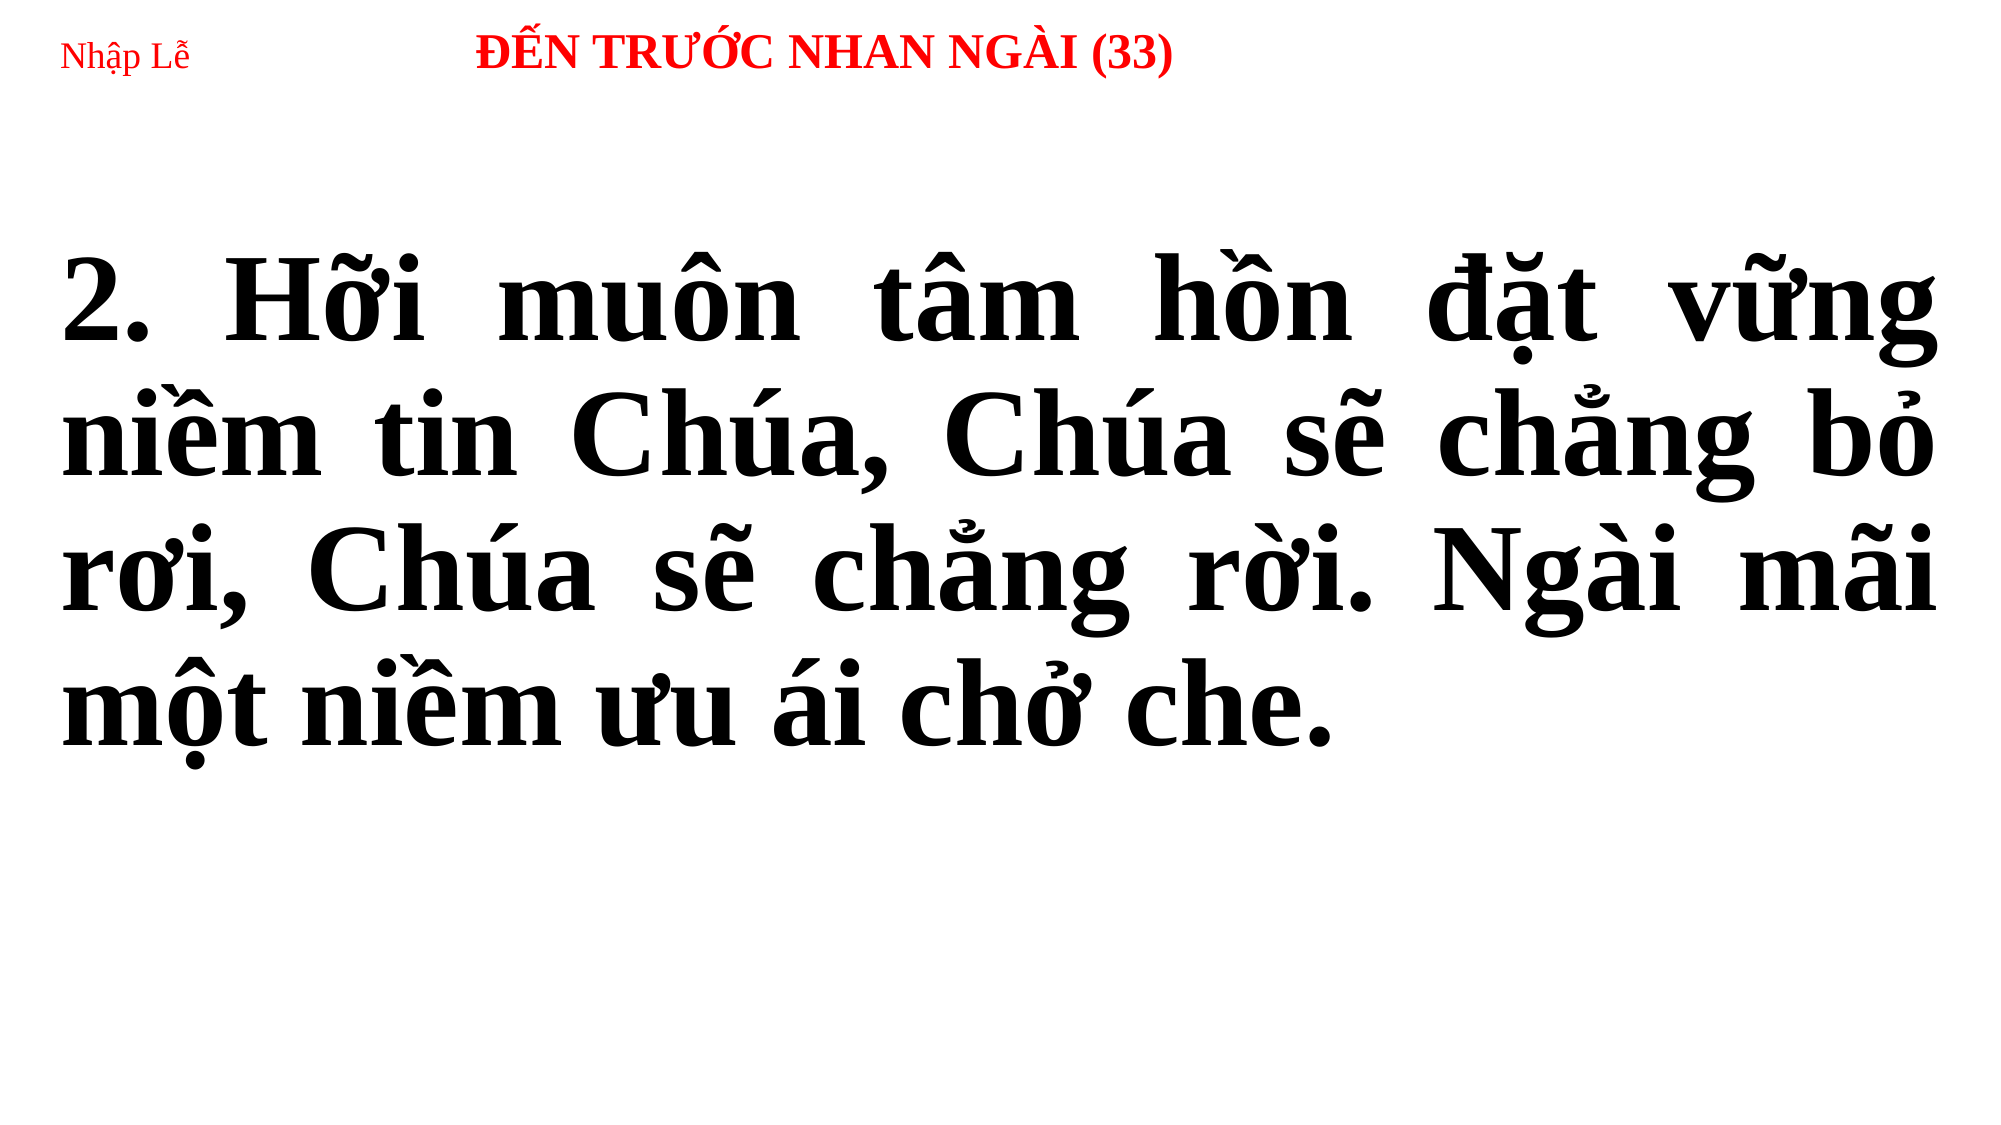

# Nhập Lễ                              ĐẾN TRƯỚC NHAN NGÀI (33)
2. Hỡi muôn tâm hồn đặt vững niềm tin Chúa, Chúa sẽ chẳng bỏ rơi, Chúa sẽ chẳng rời. Ngài mãi một niềm ưu ái chở che.